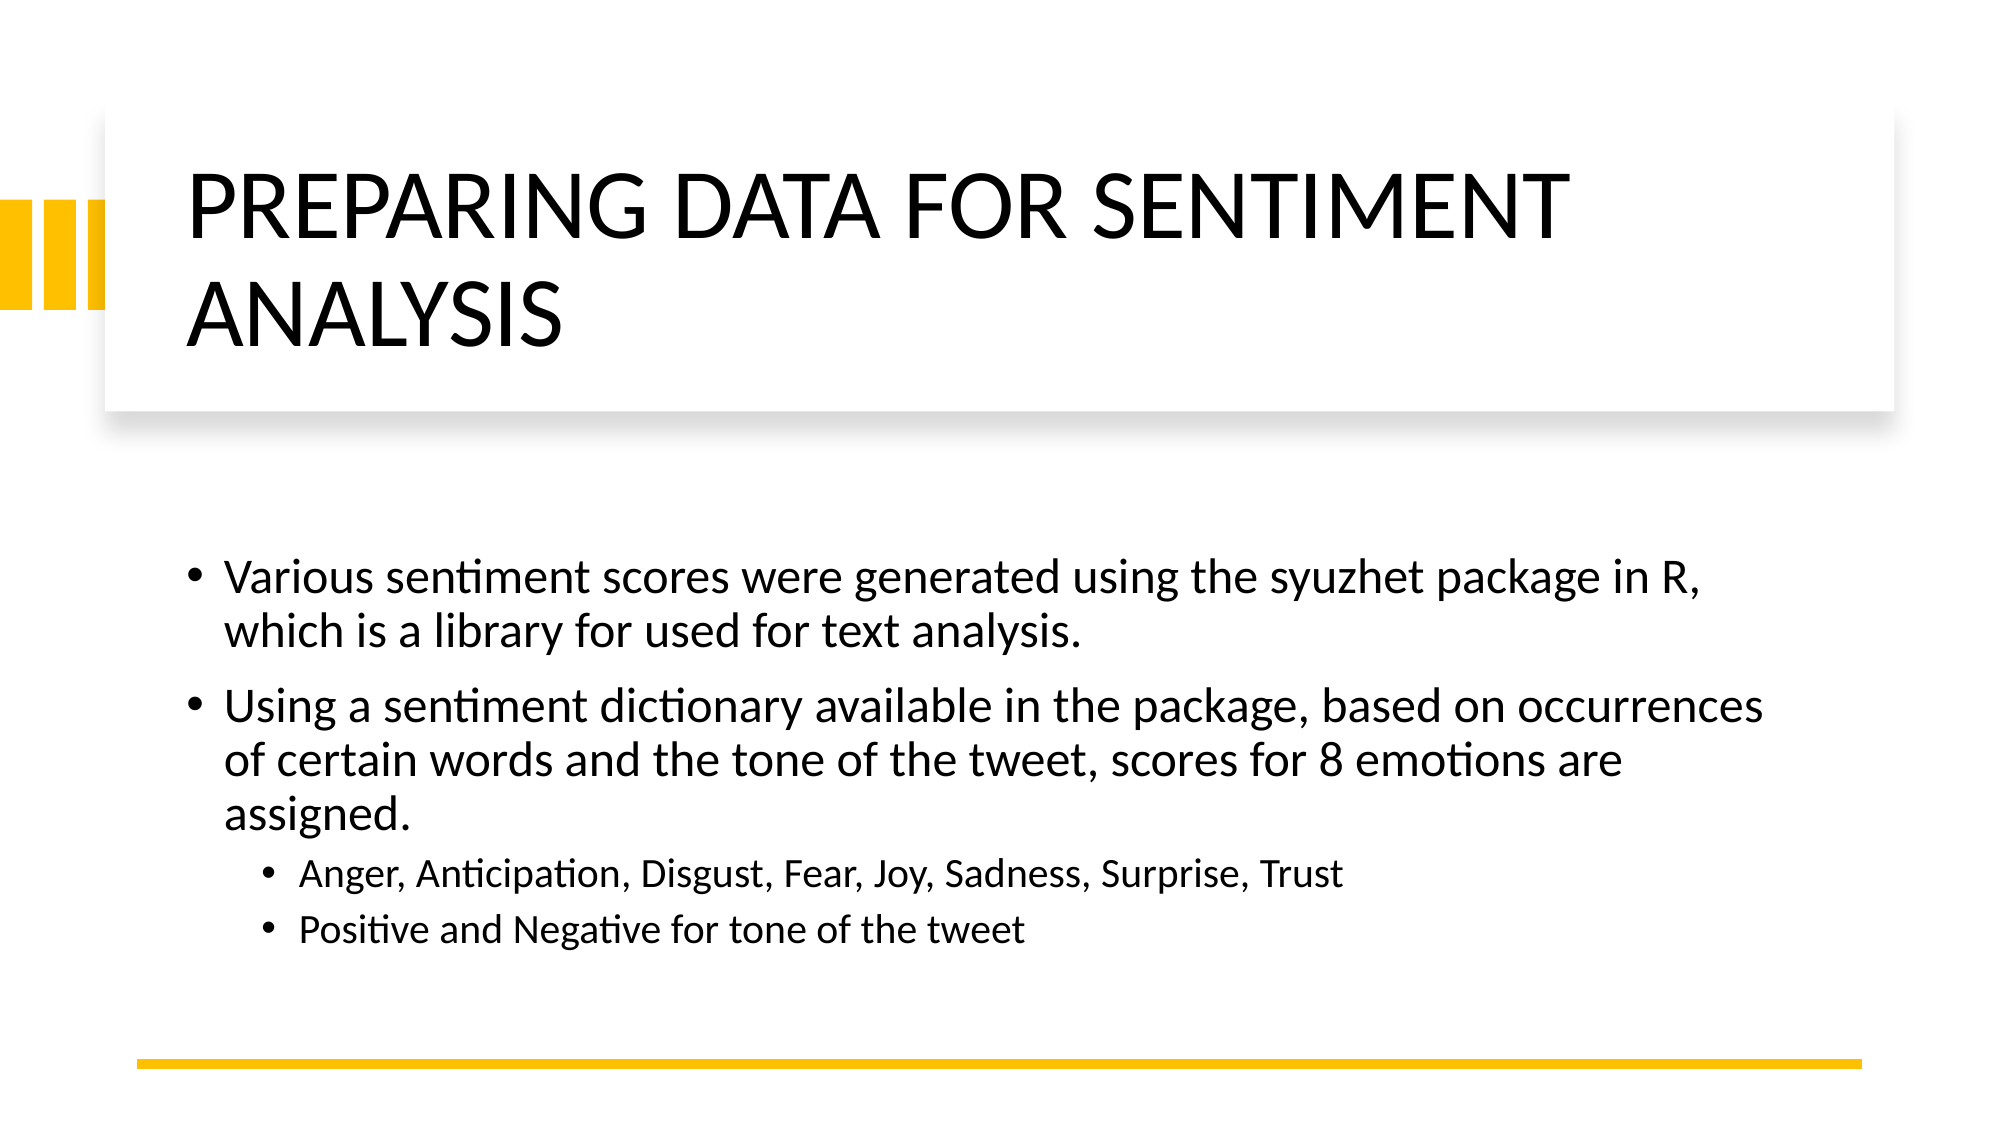

# PREPARING DATA FOR SENTIMENT ANALYSIS

Various sentiment scores were generated using the syuzhet package in R, which is a library for used for text analysis.
Using a sentiment dictionary available in the package, based on occurrences of certain words and the tone of the tweet, scores for 8 emotions are assigned.
Anger, Anticipation, Disgust, Fear, Joy, Sadness, Surprise, Trust
Positive and Negative for tone of the tweet